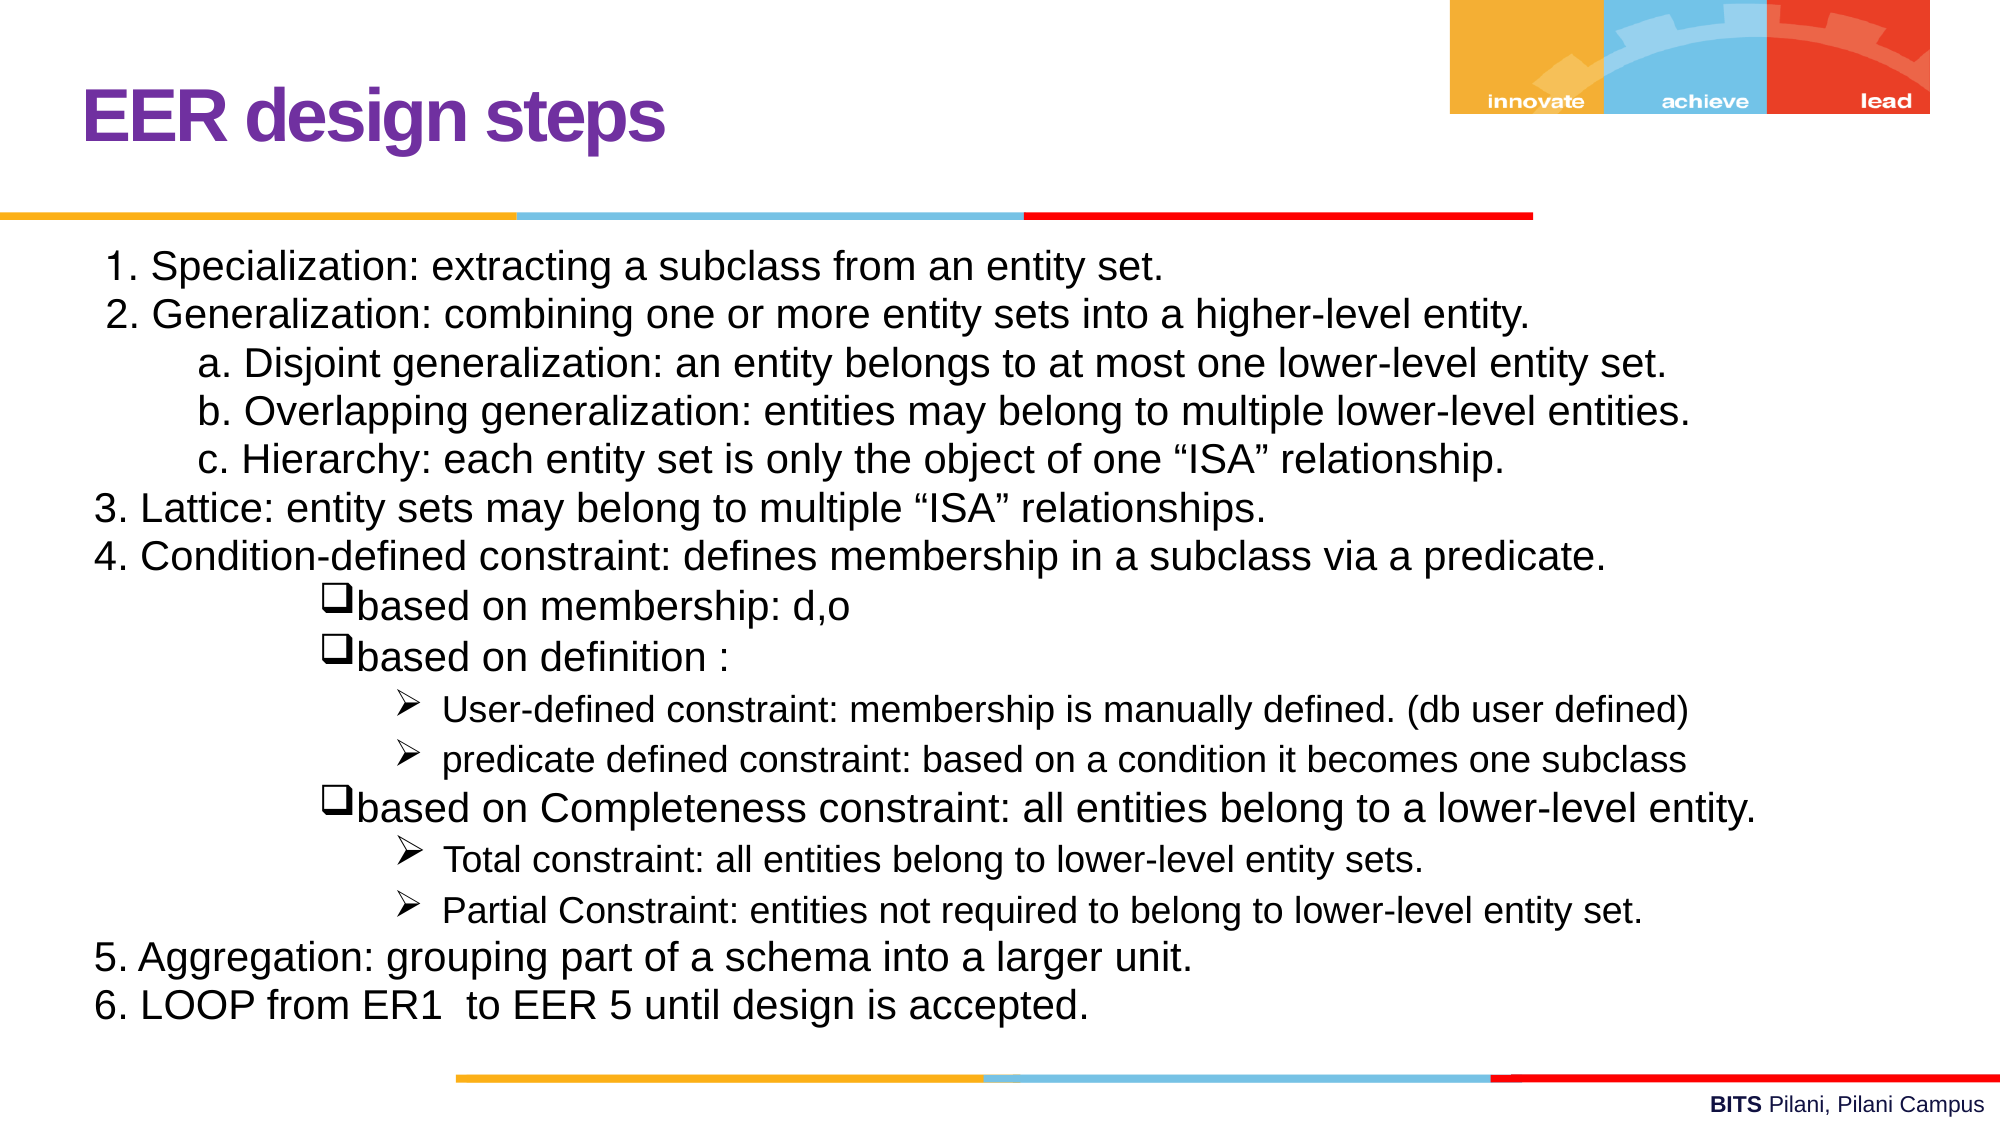

EER design steps
 1. Specialization: extracting a subclass from an entity set.
 2. Generalization: combining one or more entity sets into a higher-level entity.
         a. Disjoint generalization: an entity belongs to at most one lower-level entity set.
         b. Overlapping generalization: entities may belong to multiple lower-level entities.
         c. Hierarchy: each entity set is only the object of one “ISA” relationship.
3. Lattice: entity sets may belong to multiple “ISA” relationships.
4. Condition-defined constraint: defines membership in a subclass via a predicate.
based on membership: d,o
based on definition :
 User-defined constraint: membership is manually defined. (db user defined)
 predicate defined constraint: based on a condition it becomes one subclass
based on Completeness constraint: all entities belong to a lower-level entity.
 Total constraint: all entities belong to lower-level entity sets.
 Partial Constraint: entities not required to belong to lower-level entity set.
5. Aggregation: grouping part of a schema into a larger unit.
6. LOOP from ER1  to EER 5 until design is accepted.